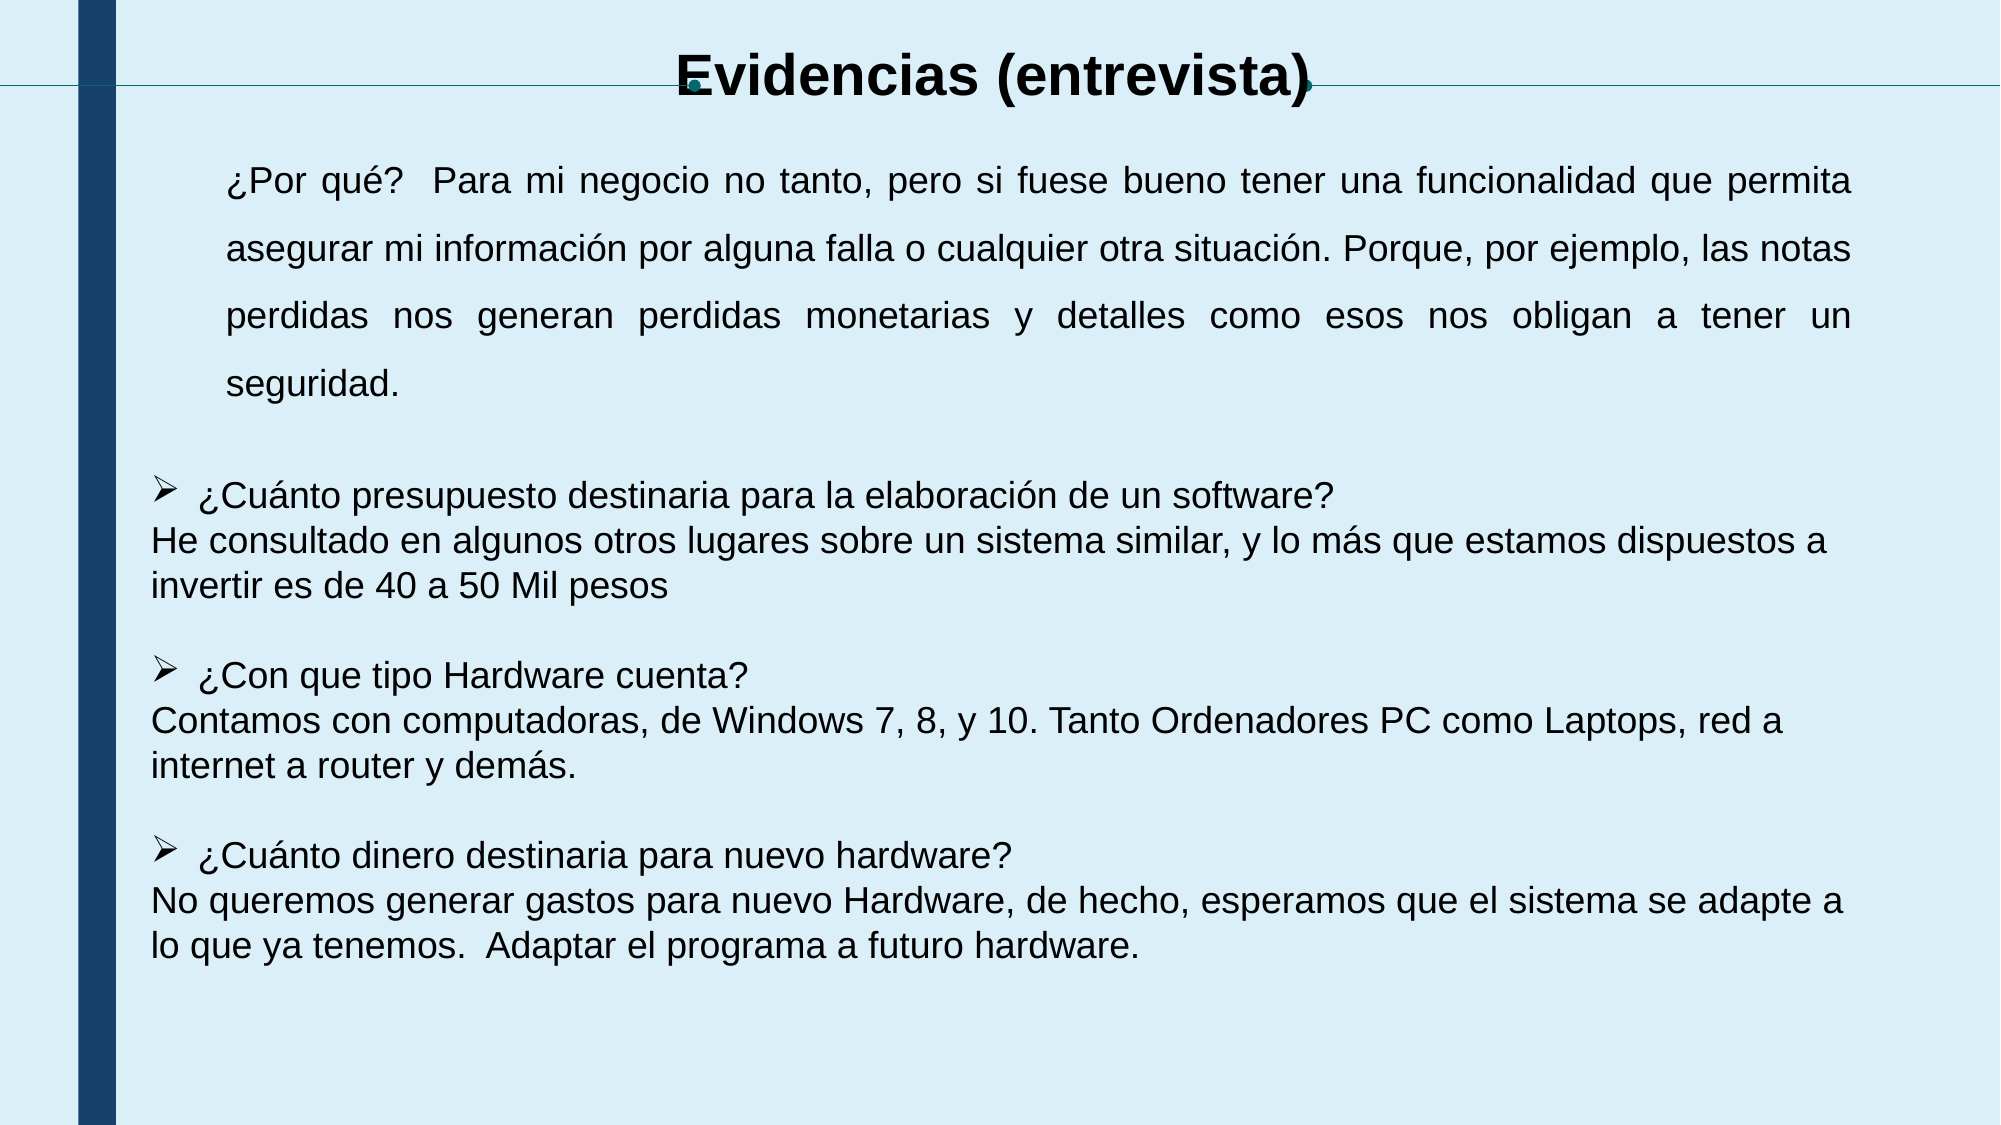

Evidencias (entrevista)

¿Por qué?  Para mi negocio no tanto, pero si fuese bueno tener una funcionalidad que permita asegurar mi información por alguna falla o cualquier otra situación. Porque, por ejemplo, las notas perdidas nos generan perdidas monetarias y detalles como esos nos obligan a tener un seguridad.

¿Cuánto presupuesto destinaria para la elaboración de un software?
He consultado en algunos otros lugares sobre un sistema similar, y lo más que estamos dispuestos a invertir es de 40 a 50 Mil pesos

¿Con que tipo Hardware cuenta?
Contamos con computadoras, de Windows 7, 8, y 10. Tanto Ordenadores PC como Laptops, red a internet a router y demás.

¿Cuánto dinero destinaria para nuevo hardware?
No queremos generar gastos para nuevo Hardware, de hecho, esperamos que el sistema se adapte a lo que ya tenemos.  Adaptar el programa a futuro hardware.